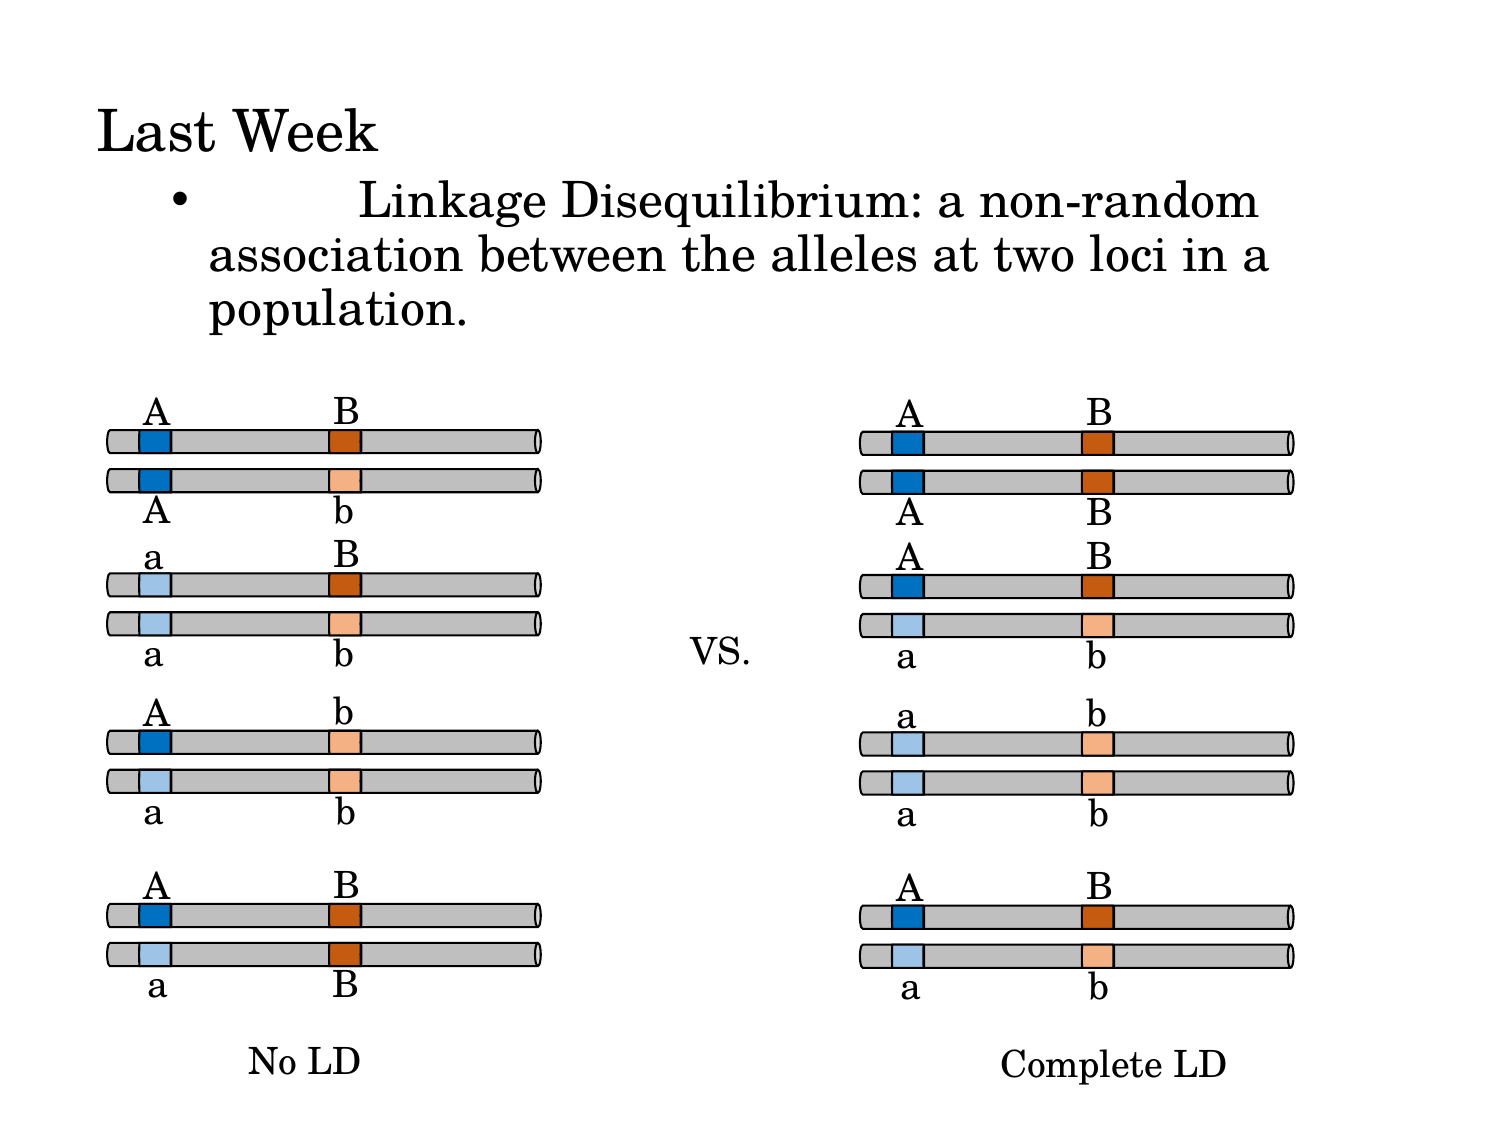

Last Week
	Linkage Disequilibrium: a non-random association between the alleles at two loci in a population.

B
A

b
A

B
A

B
A

B
a

b
a

B
A

b
a
VS.

b
A

b
a

b
a

b
a

B
A

B
a

B
A

b
a
No LD
Complete LD